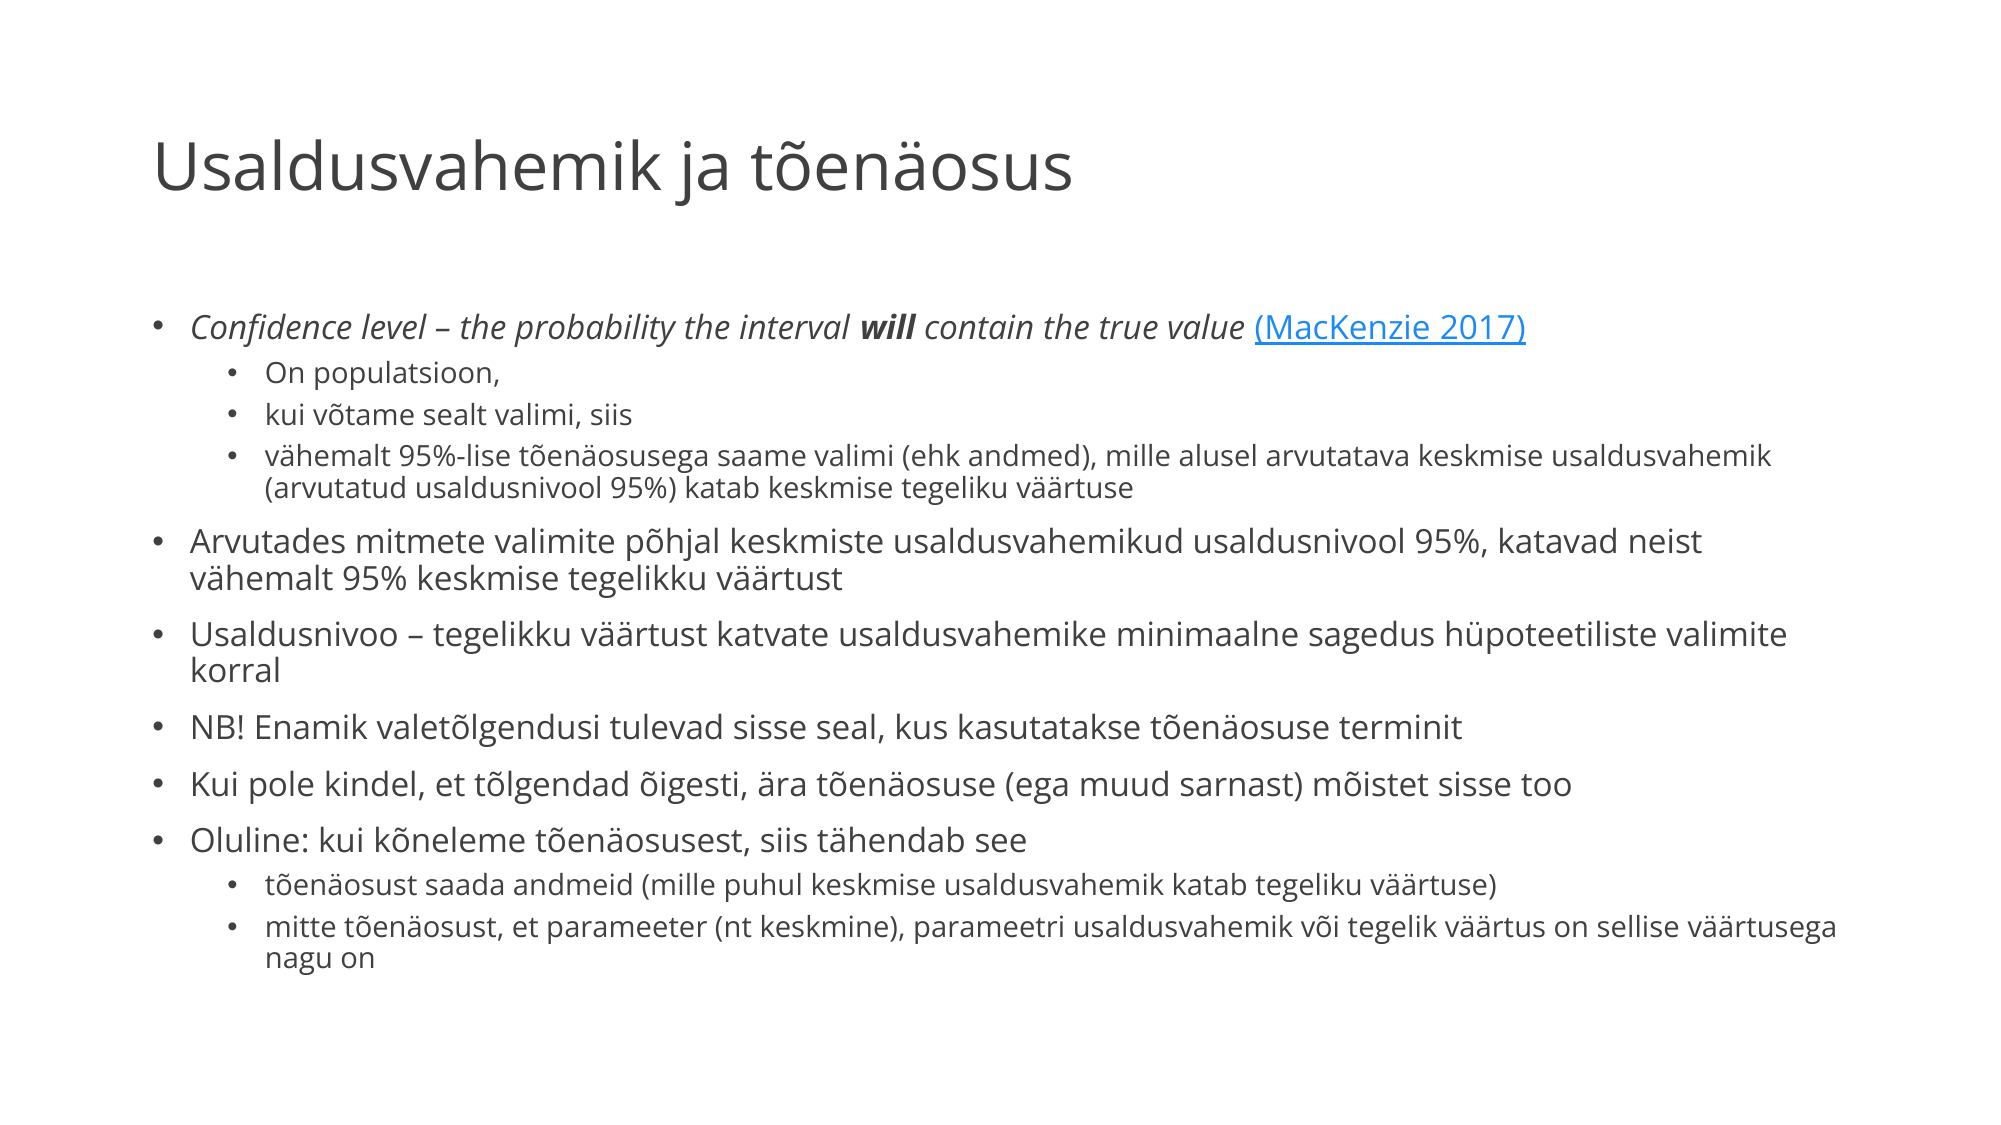

# Usaldusvahemik ja tõenäosus
Confidence level – the probability the interval will contain the true value (MacKenzie 2017)
On populatsioon,
kui võtame sealt valimi, siis
vähemalt 95%-lise tõenäosusega saame valimi (ehk andmed), mille alusel arvutatava keskmise usaldusvahemik (arvutatud usaldusnivool 95%) katab keskmise tegeliku väärtuse
Arvutades mitmete valimite põhjal keskmiste usaldusvahemikud usaldusnivool 95%, katavad neist vähemalt 95% keskmise tegelikku väärtust
Usaldusnivoo – tegelikku väärtust katvate usaldusvahemike minimaalne sagedus hüpoteetiliste valimite korral
NB! Enamik valetõlgendusi tulevad sisse seal, kus kasutatakse tõenäosuse terminit
Kui pole kindel, et tõlgendad õigesti, ära tõenäosuse (ega muud sarnast) mõistet sisse too
Oluline: kui kõneleme tõenäosusest, siis tähendab see
tõenäosust saada andmeid (mille puhul keskmise usaldusvahemik katab tegeliku väärtuse)
mitte tõenäosust, et parameeter (nt keskmine), parameetri usaldusvahemik või tegelik väärtus on sellise väärtusega nagu on